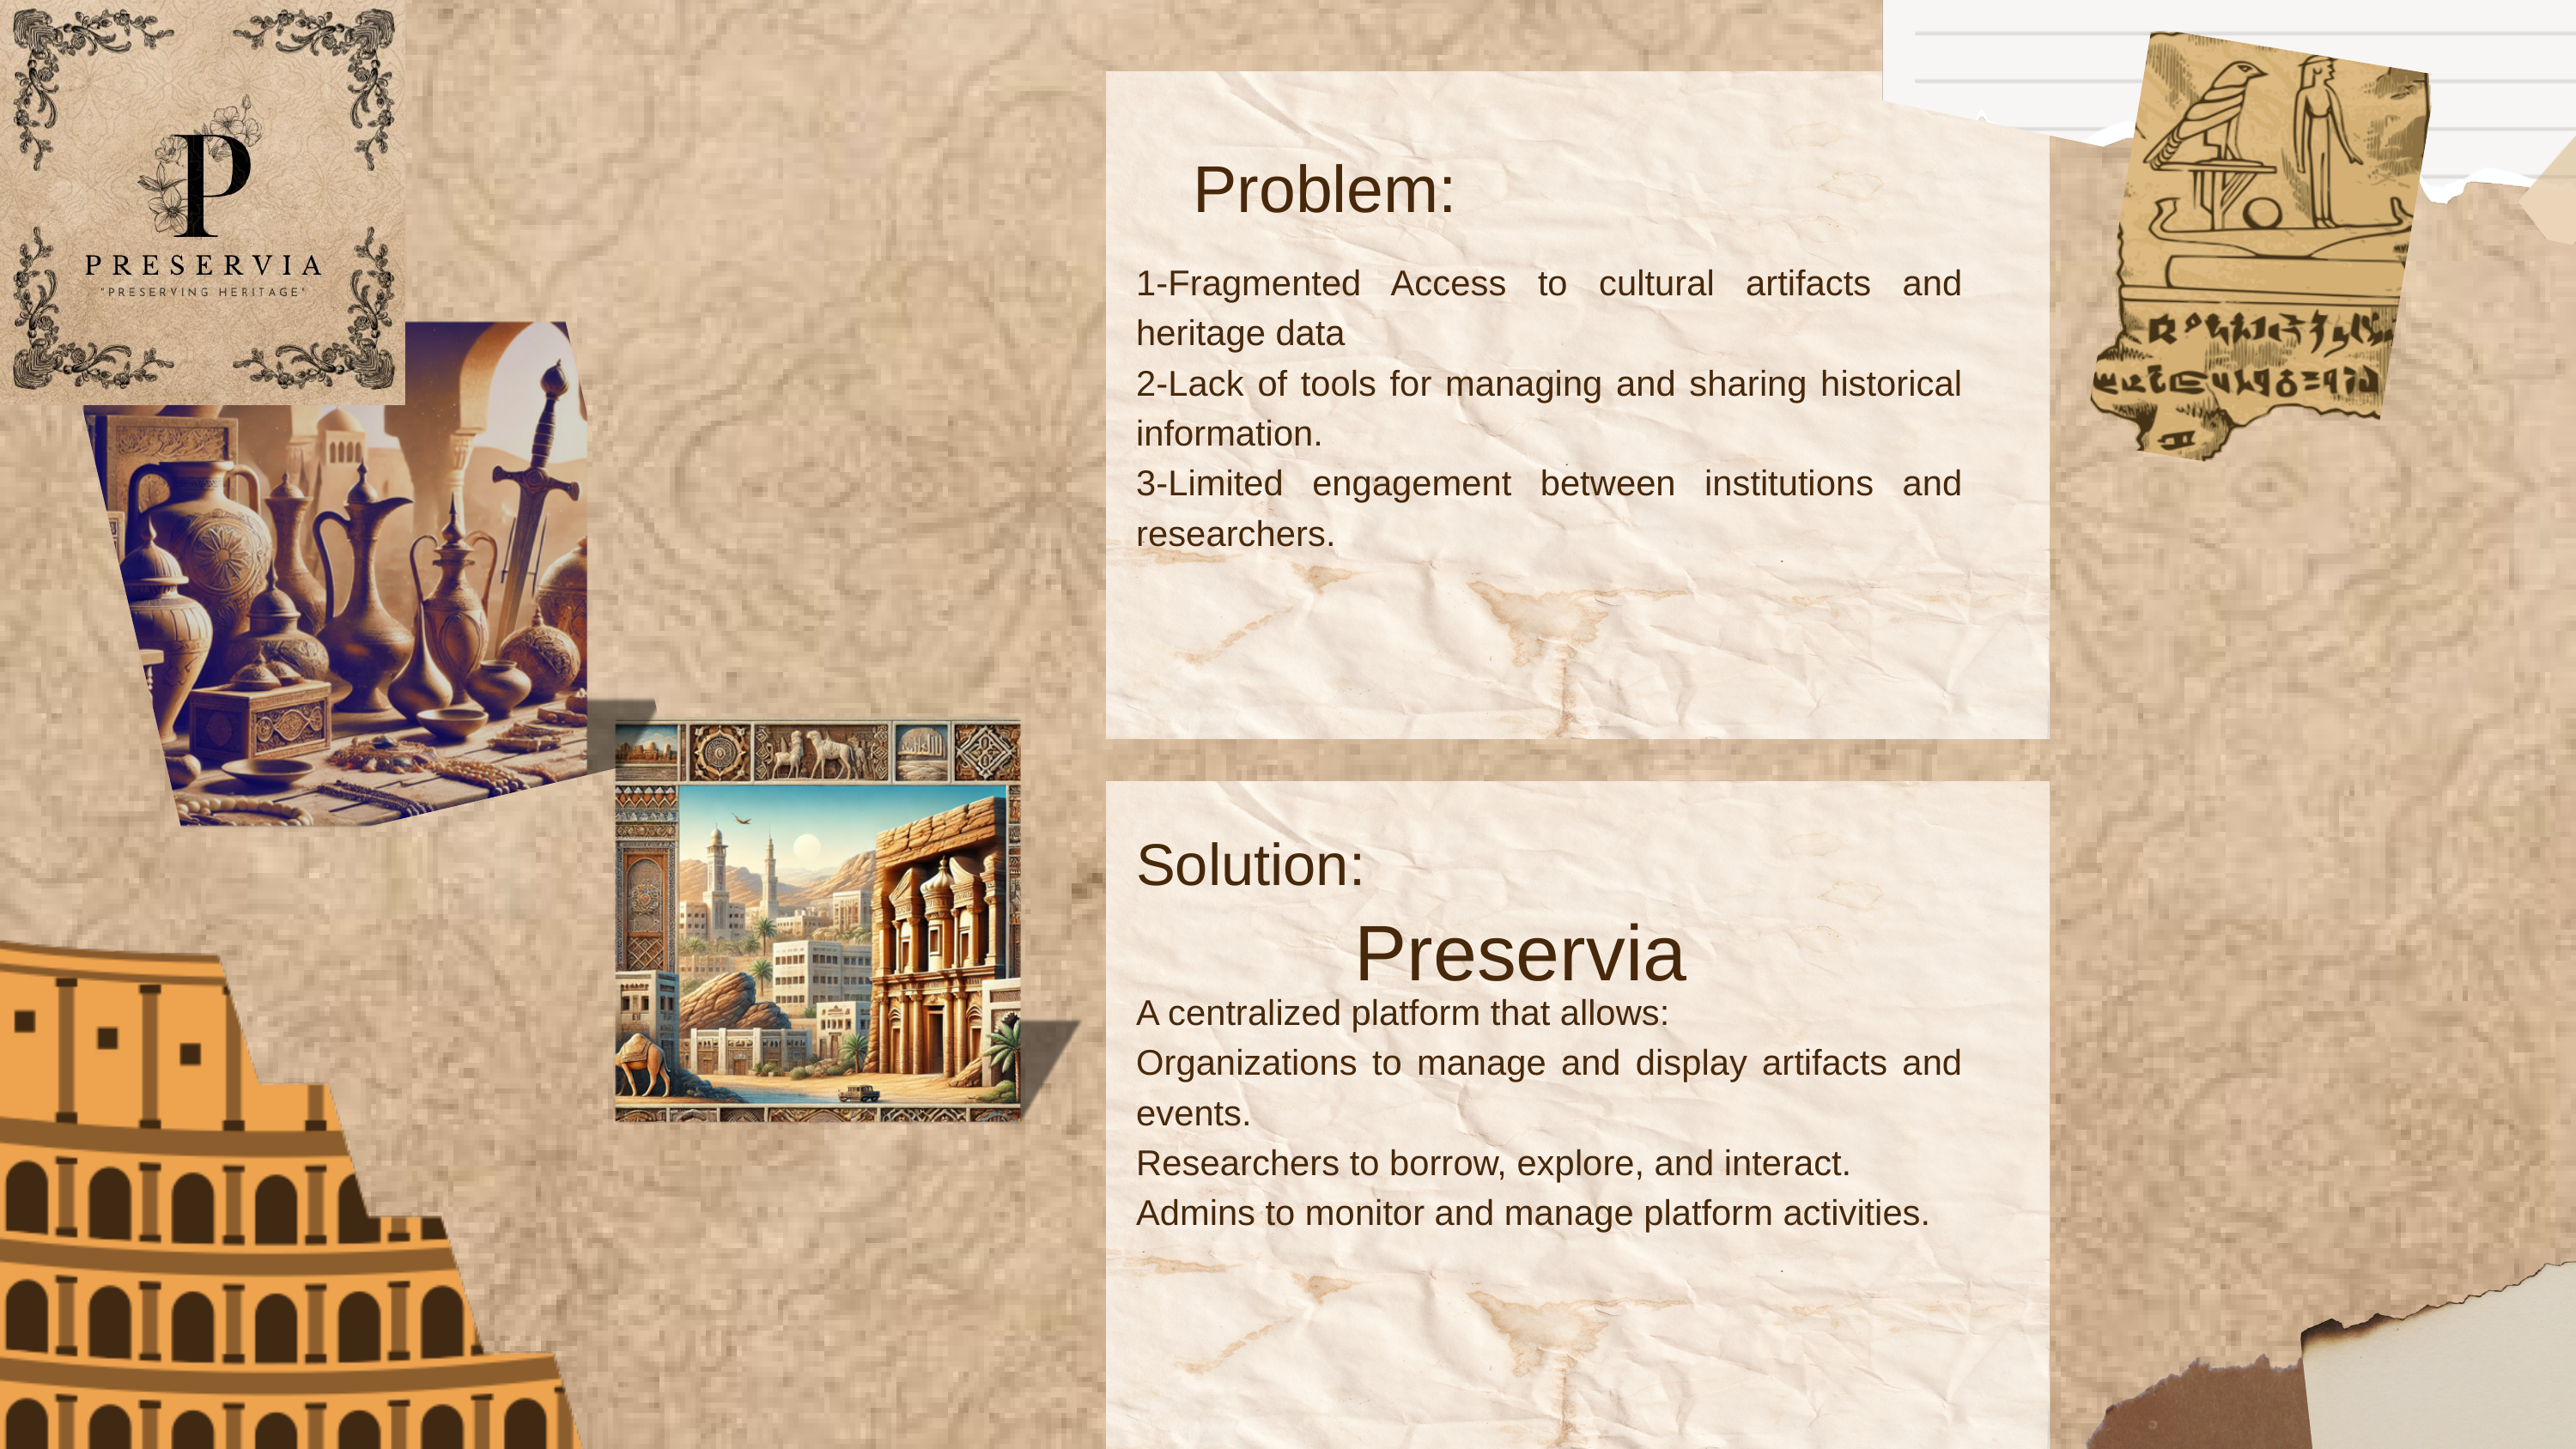

Problem:
1-Fragmented Access to cultural artifacts and heritage data
2-Lack of tools for managing and sharing historical information.
3-Limited engagement between institutions and researchers.

Solution:
Preservia

A centralized platform that allows:
Organizations to manage and display artifacts and events.
Researchers to borrow, explore, and interact.
Admins to monitor and manage platform activities.